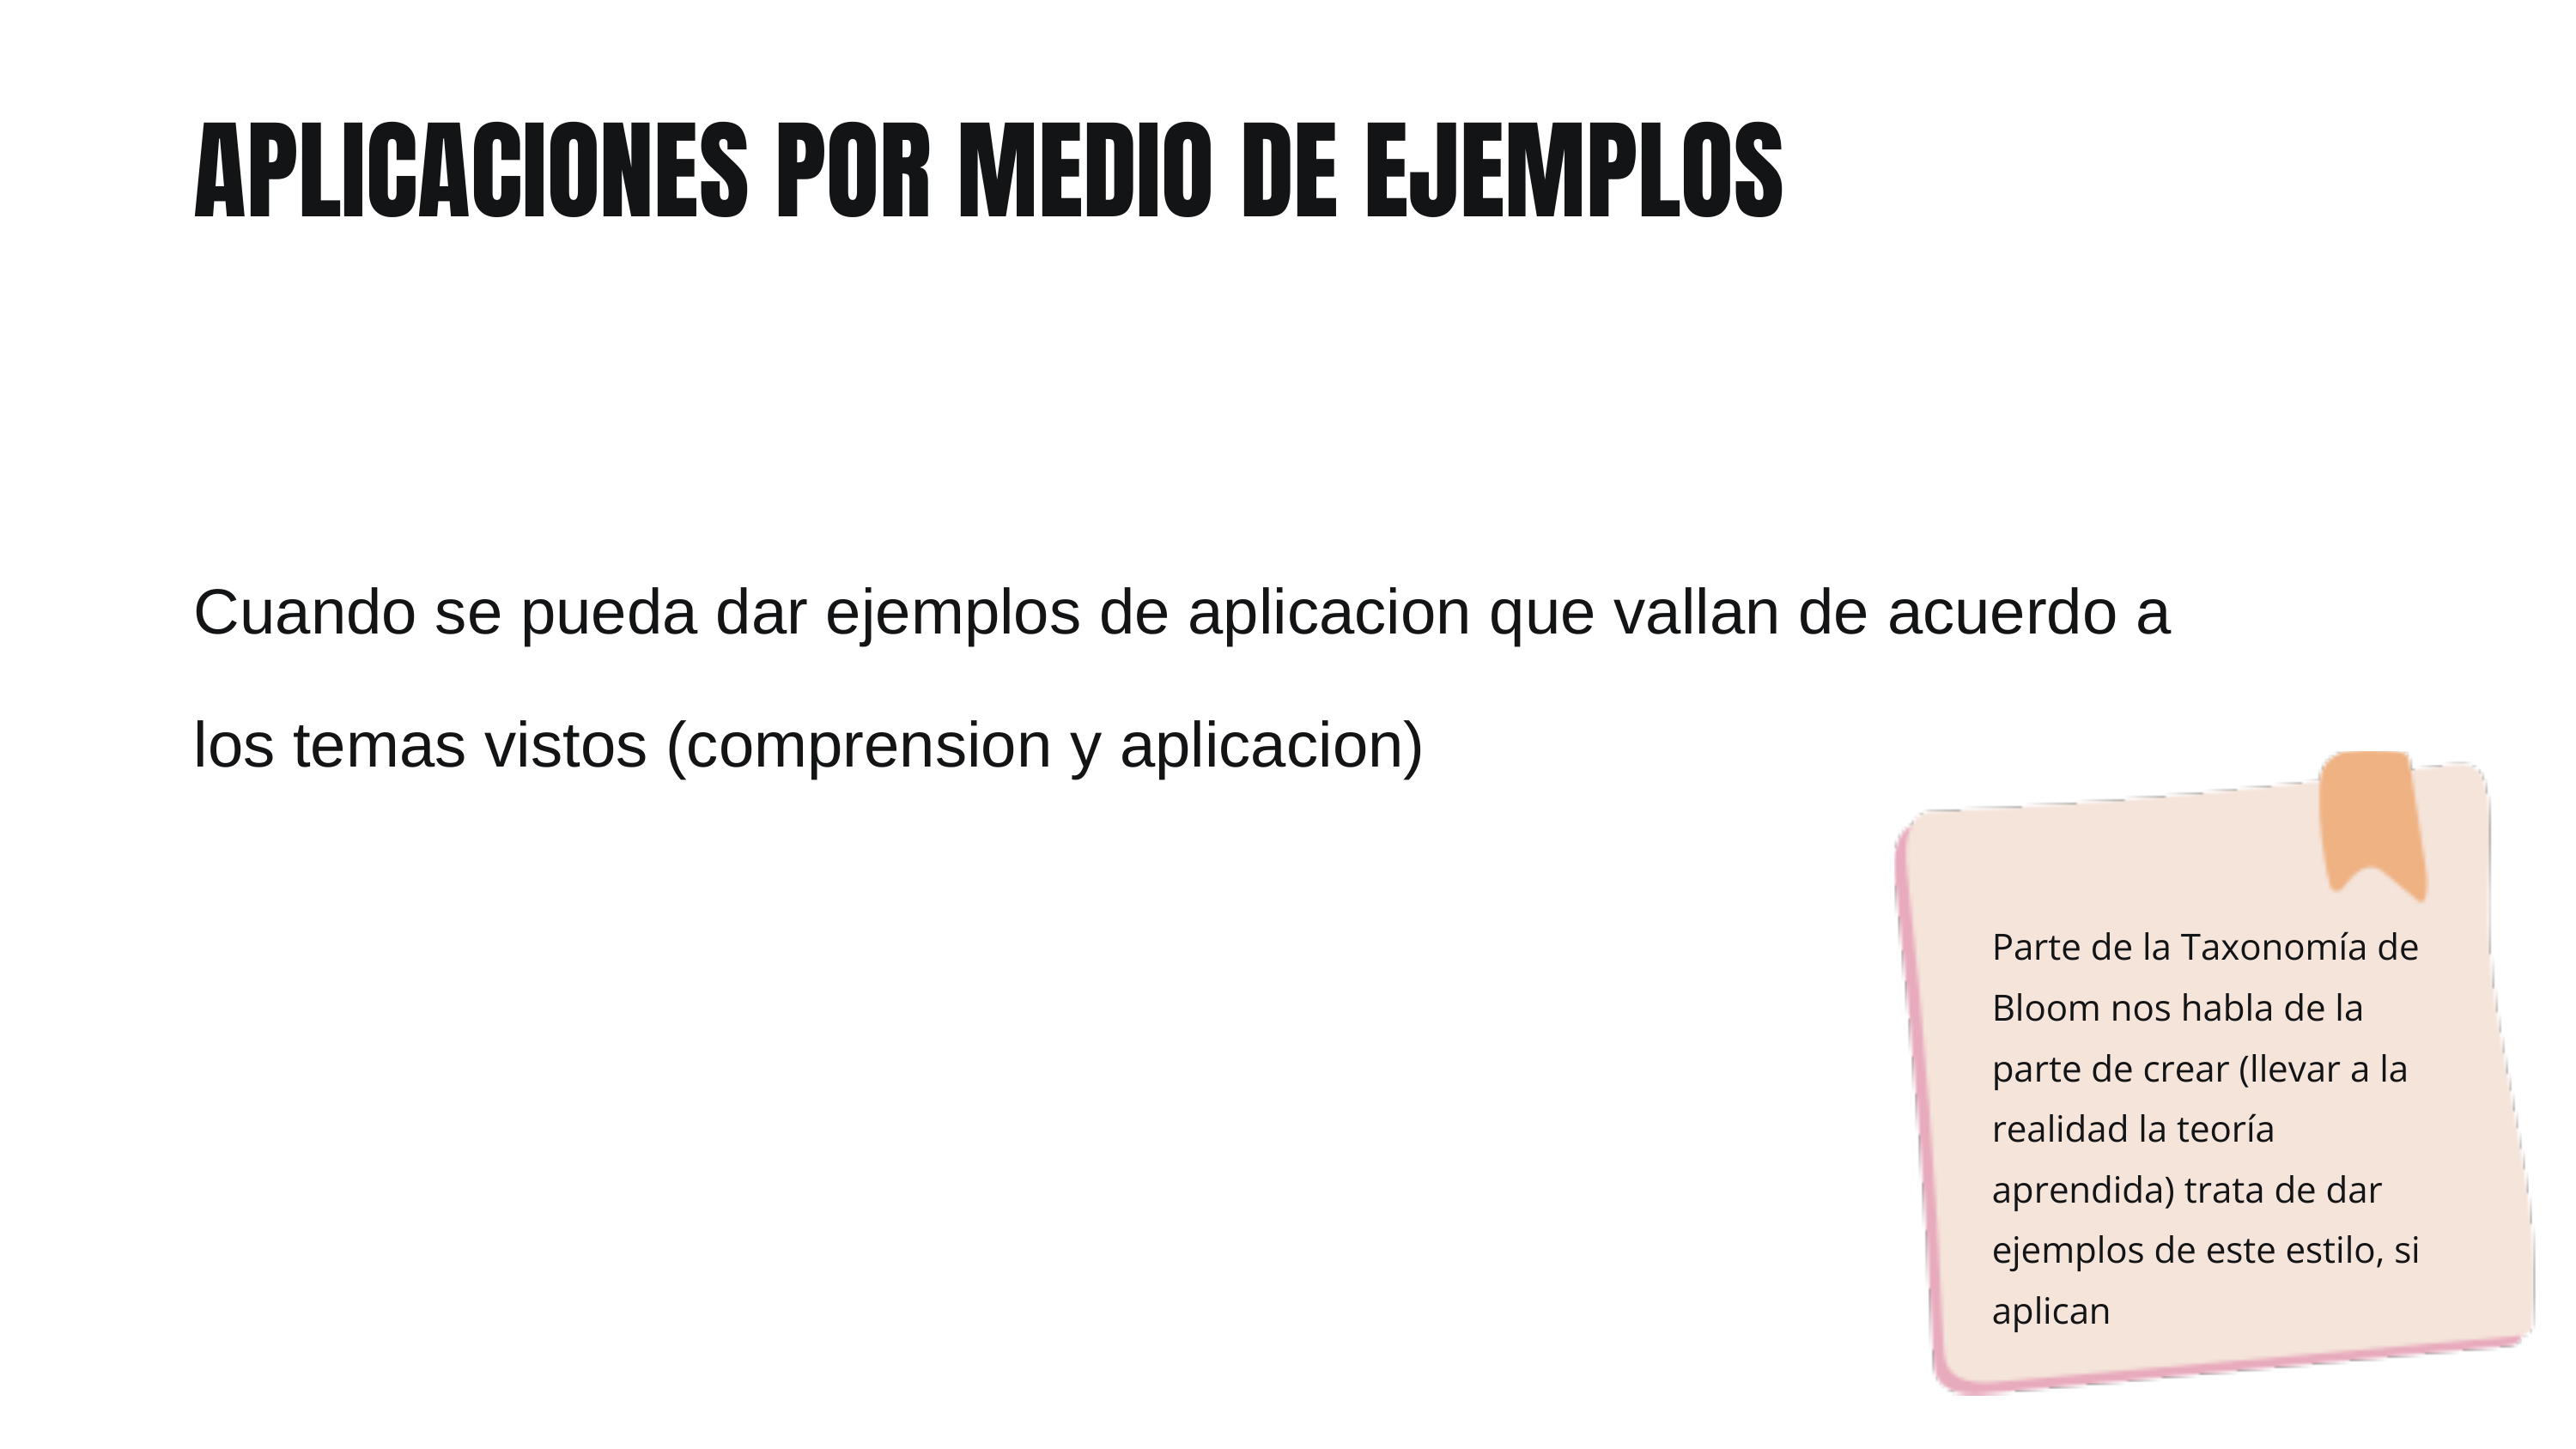

APLICACIONES POR MEDIO DE EJEMPLOS
Cuando se pueda dar ejemplos de aplicacion que vallan de acuerdo a los temas vistos (comprension y aplicacion)

Parte de la Taxonomía de Bloom nos habla de la parte de crear (llevar a la realidad la teoría aprendida) trata de dar ejemplos de este estilo, si aplican